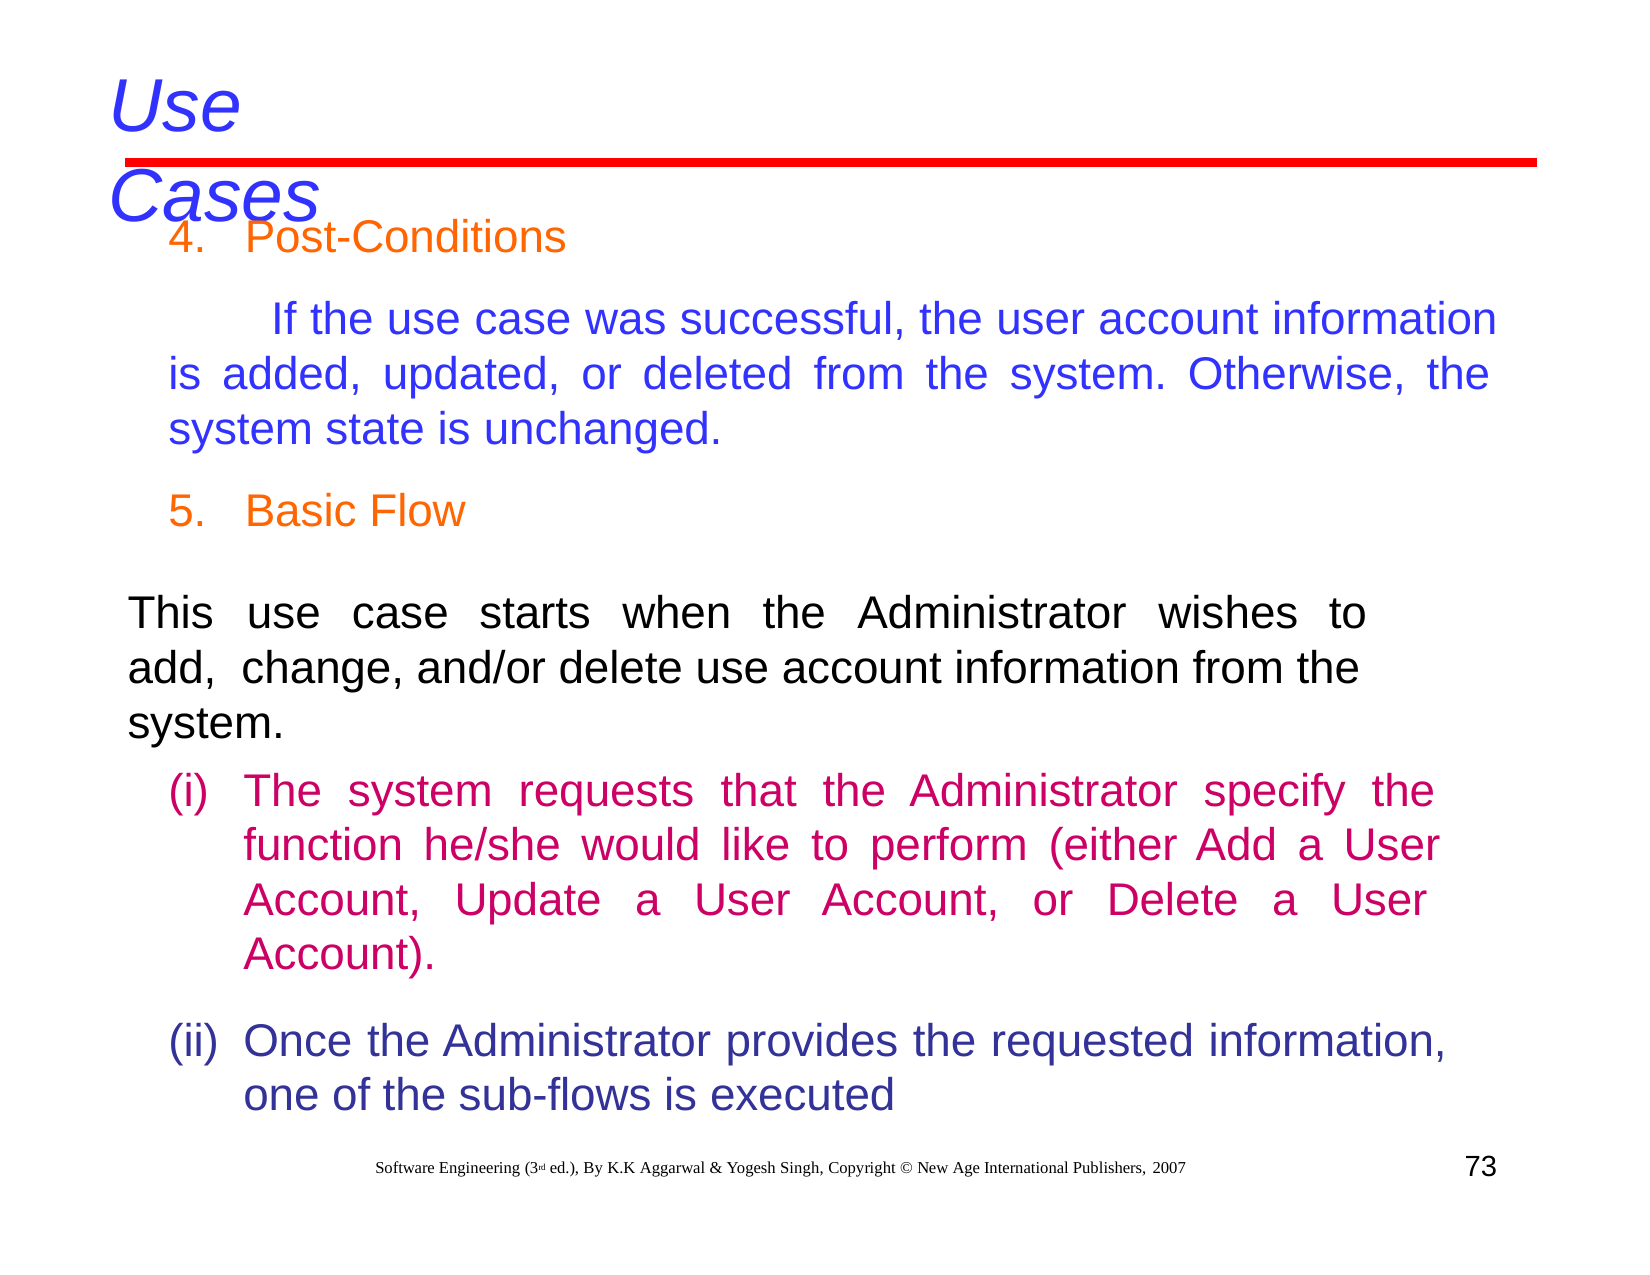

# Use Cases

Post-Conditions
If the use case was successful, the user account information  is added, updated, or deleted from the system. Otherwise, the  system state is unchanged.
Basic Flow

This	use	case	starts	when	the	Administrator	wishes	to	add,  change, and/or delete use account information from the system.
The system requests that the Administrator specify the  function he/she would like to perform (either Add a User  Account, Update a User Account, or Delete a User  Account).
Once the Administrator provides the requested information,  one of the sub-flows is executed
73
Software Engineering (3rd  ed.), By K.K Aggarwal & Yogesh Singh, Copyright © New Age International Publishers, 2007